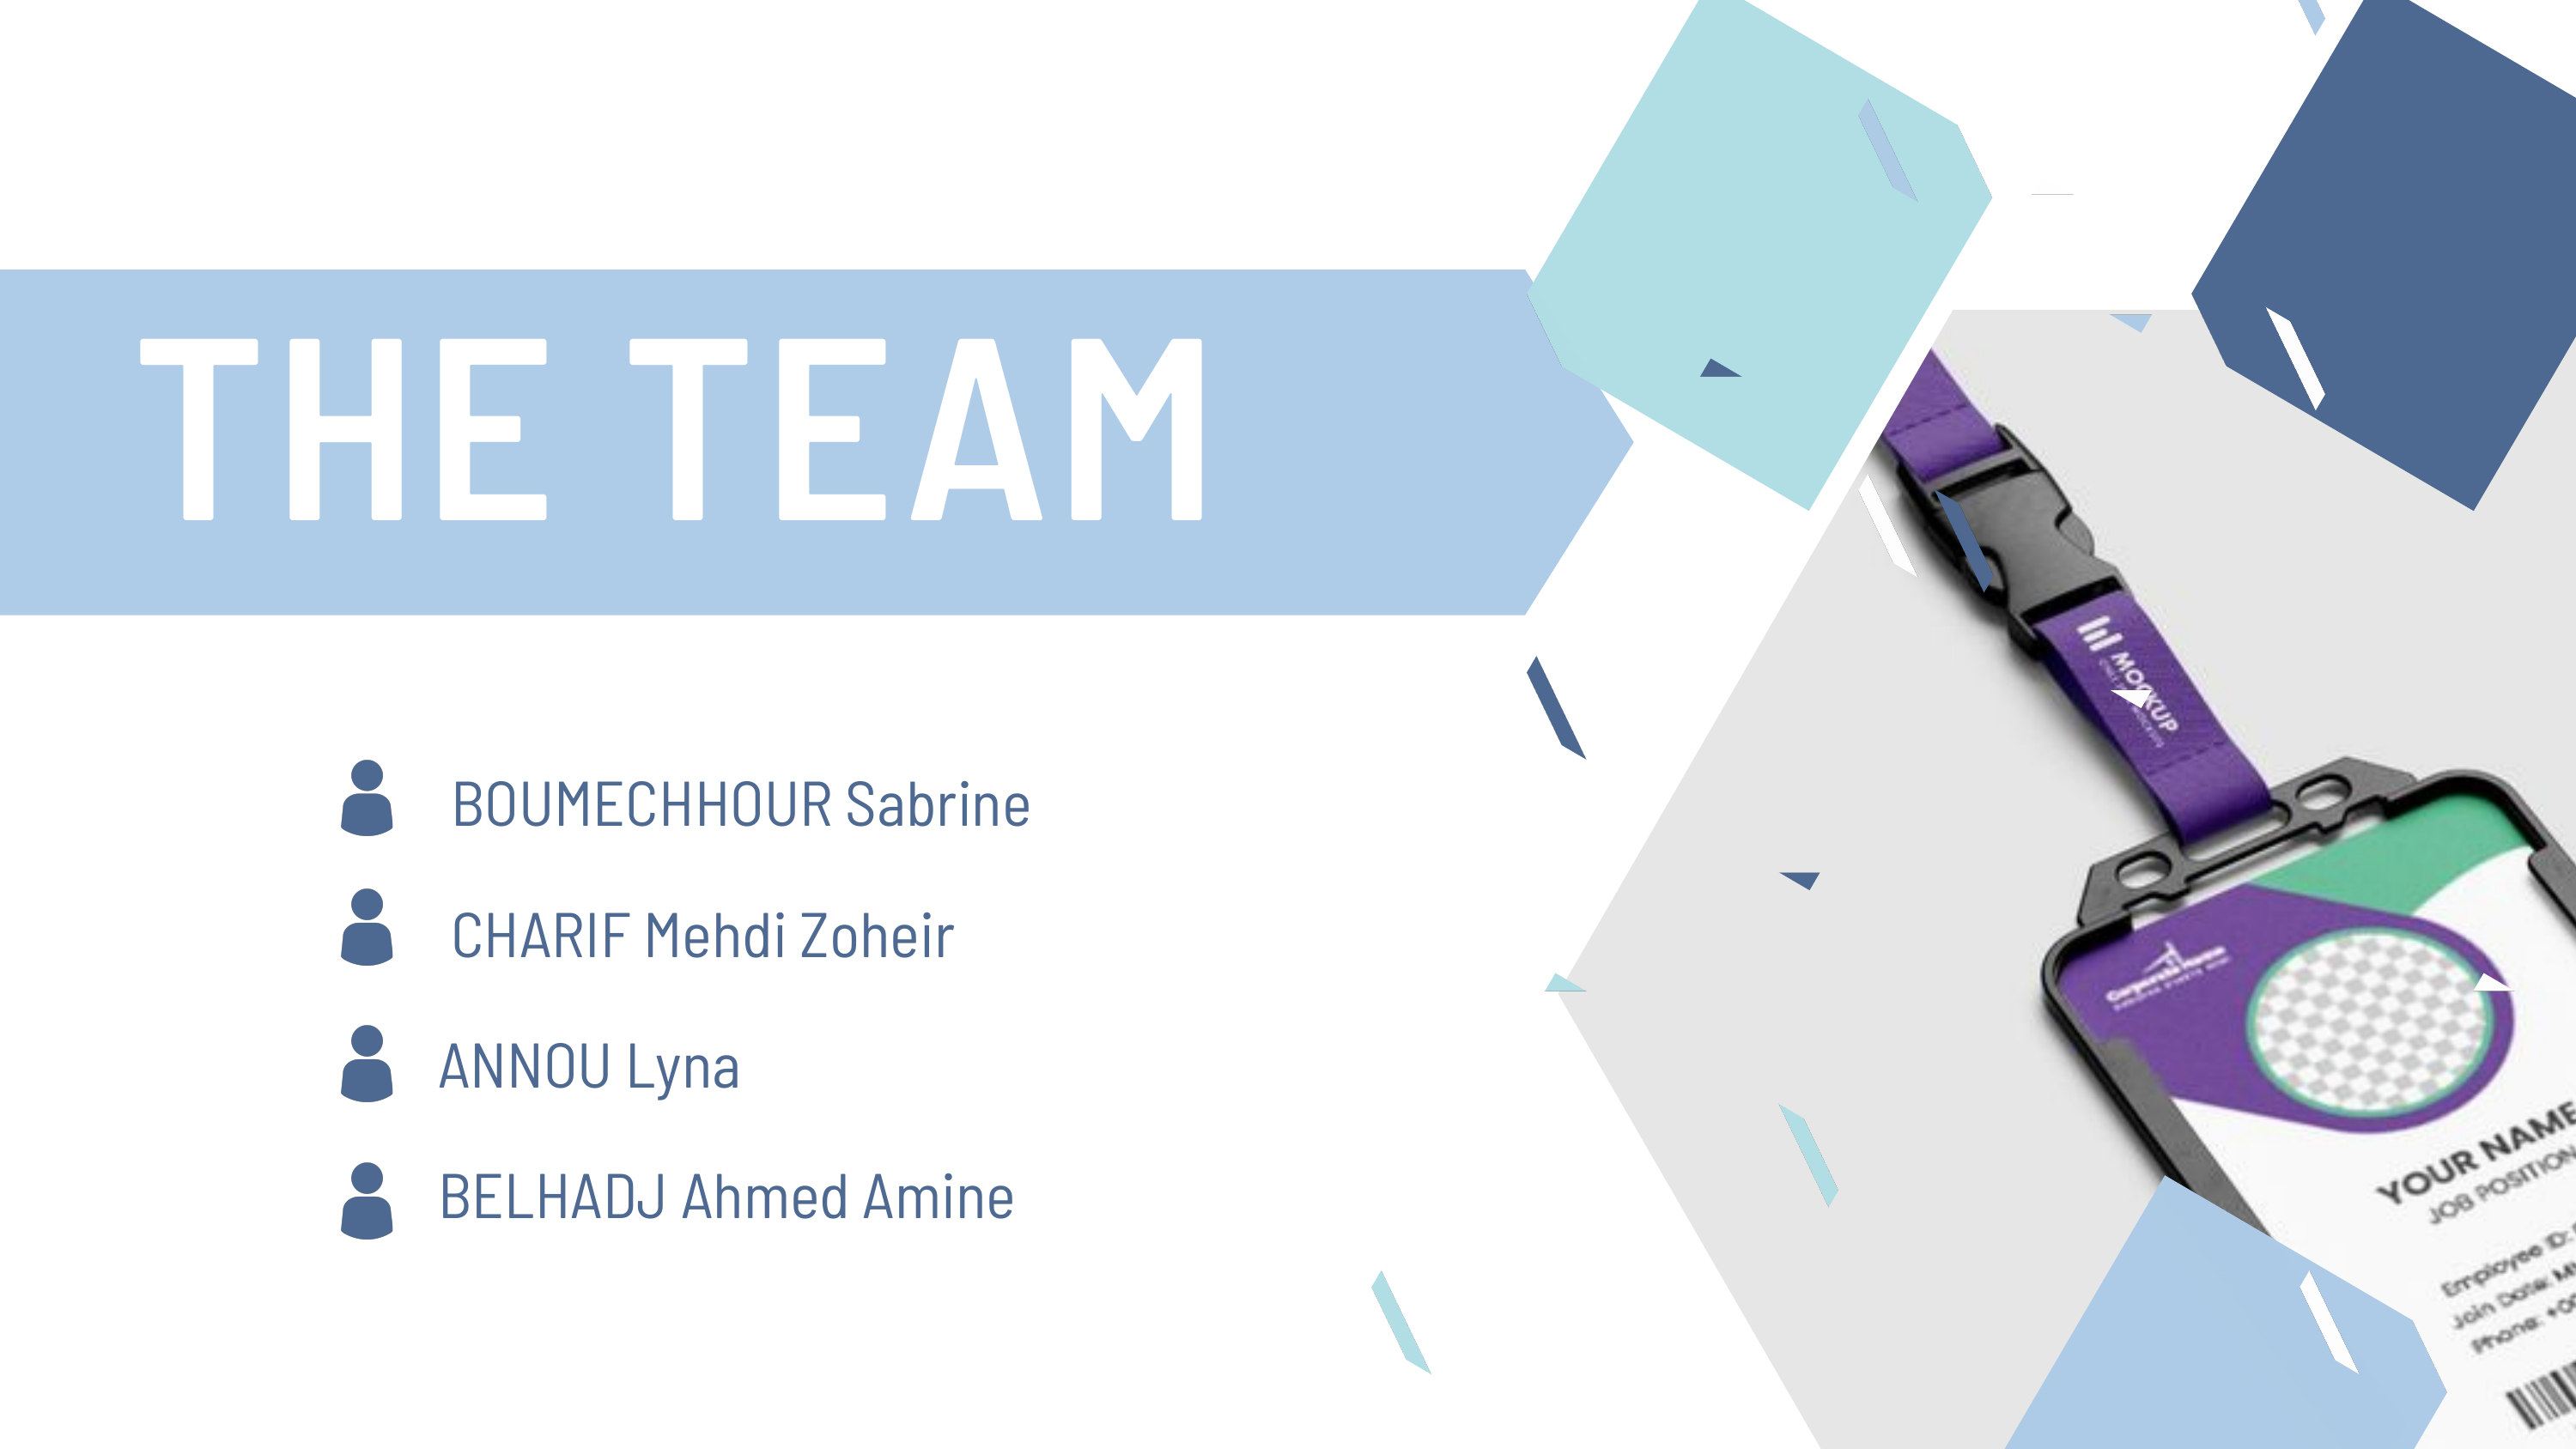

THE TEAM

 BOUMECHHOUR Sabrine

 CHARIF Mehdi Zoheir

ANNOU Lyna

BELHADJ Ahmed Amine